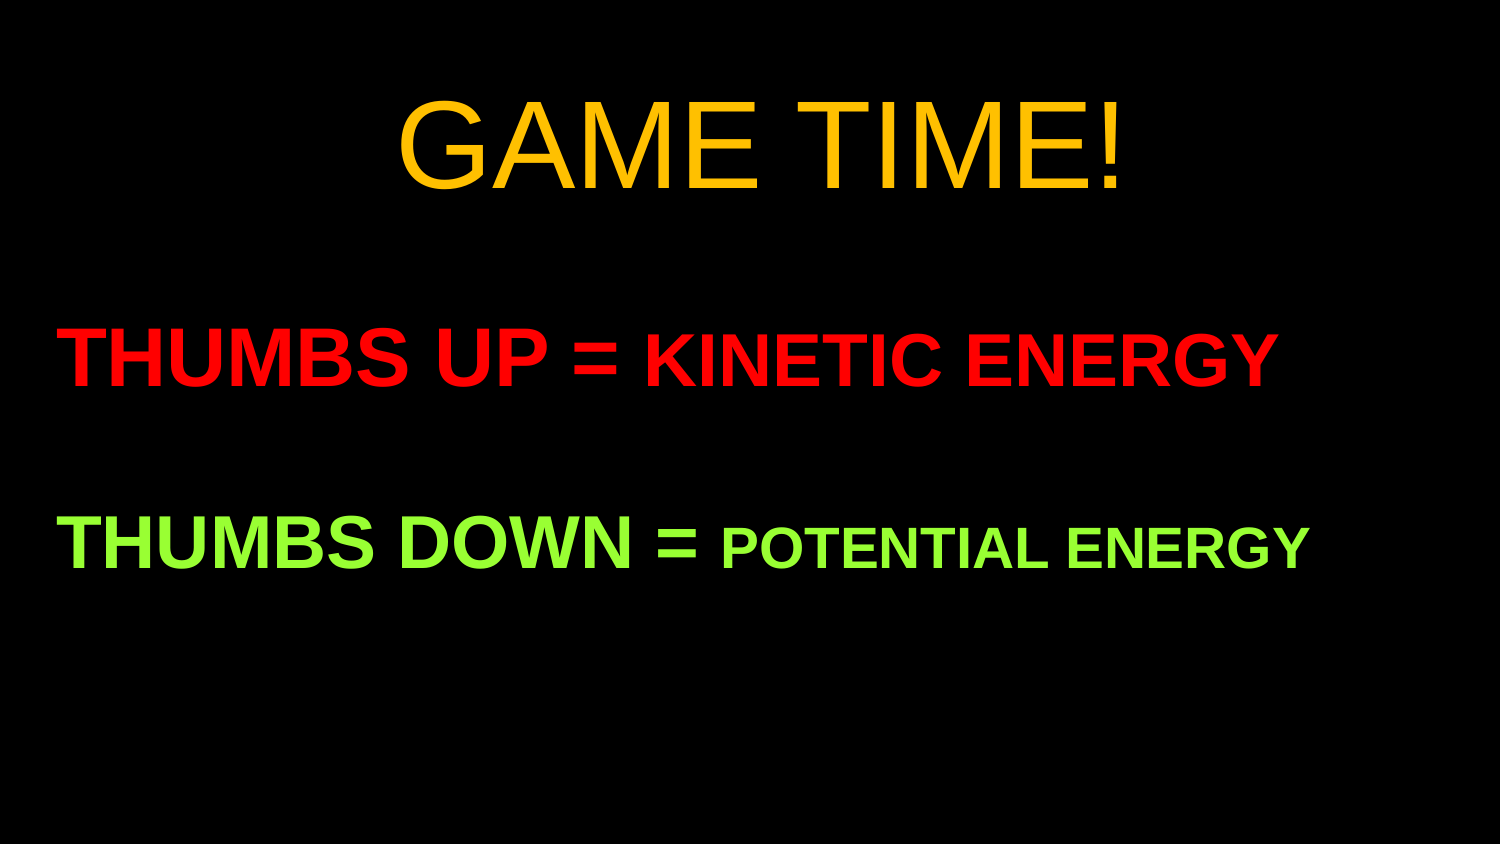

GAME TIME!

THUMBS UP = KINETIC ENERGY

THUMBS DOWN = POTENTIAL ENERGY